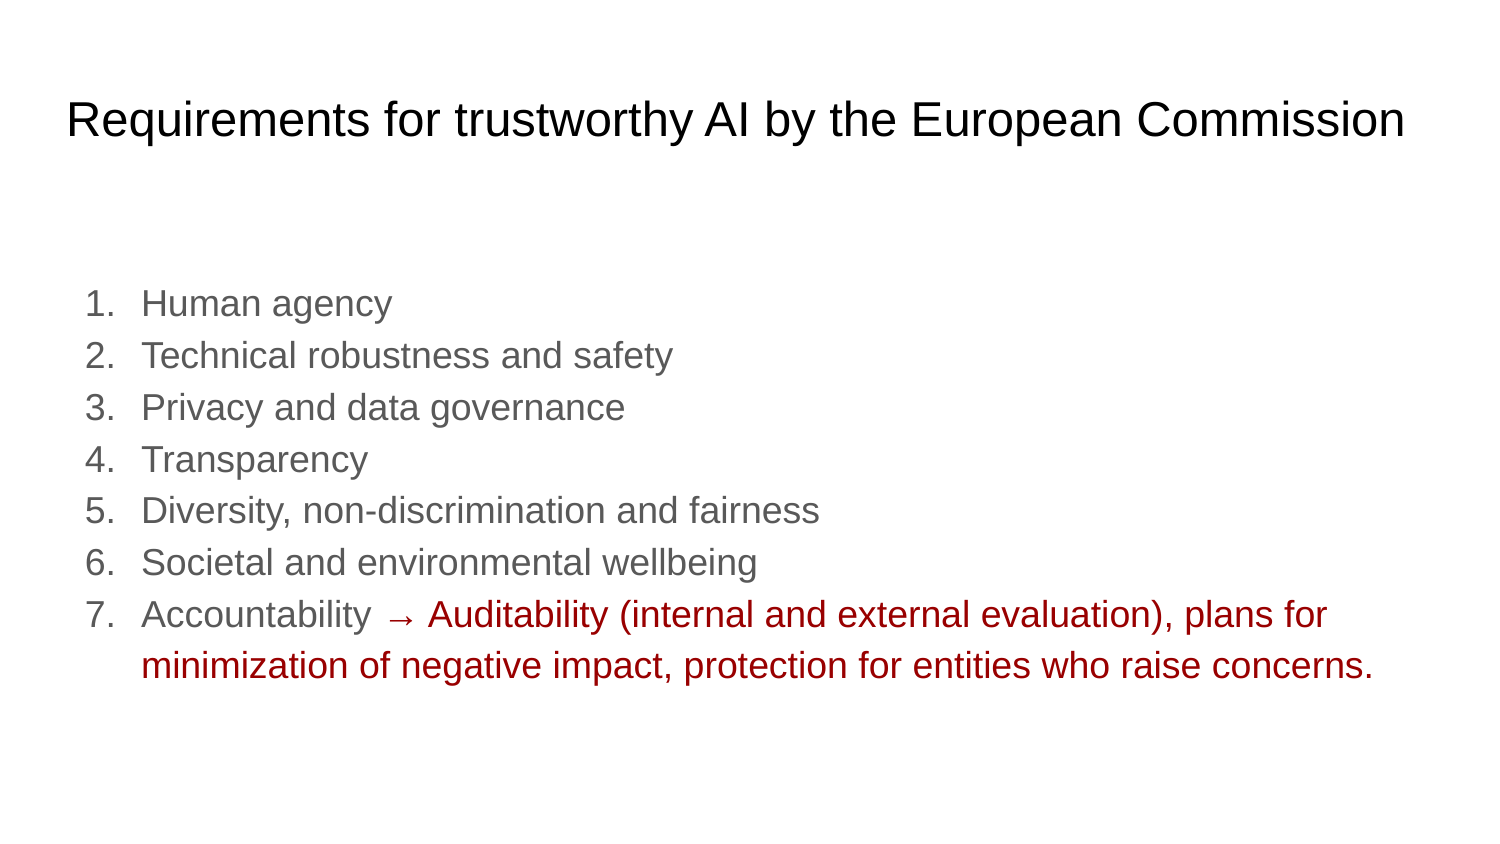

# Requirements for trustworthy AI by the European Commission
Human agency
Technical robustness and safety
Privacy and data governance
Transparency
Diversity, non-discrimination and fairness
Societal and environmental wellbeing
Accountability → Auditability (internal and external evaluation), plans for minimization of negative impact, protection for entities who raise concerns.